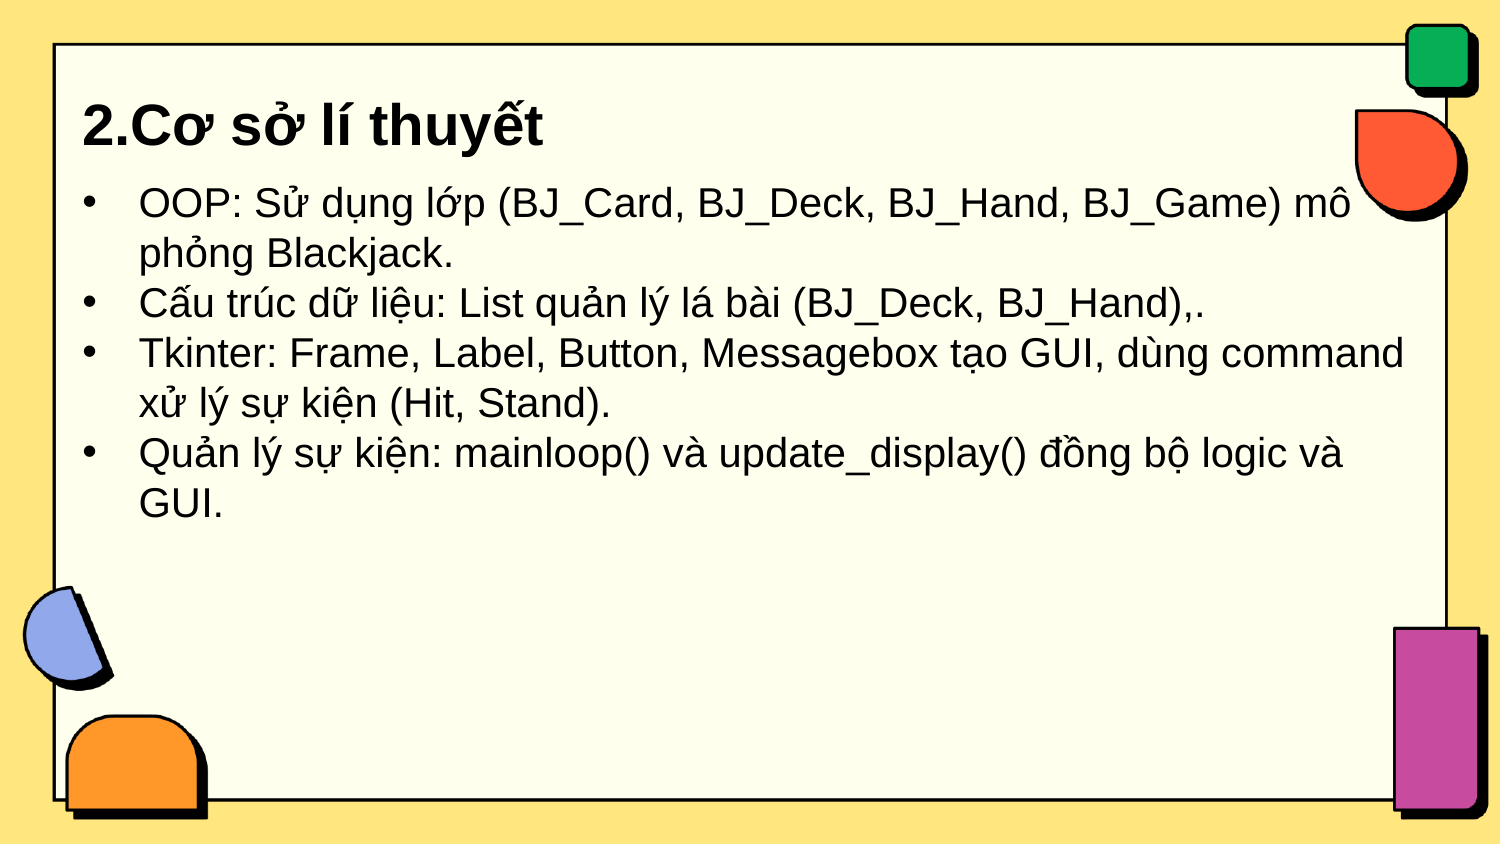

2.Cơ sở lí thuyết
OOP: Sử dụng lớp (BJ_Card, BJ_Deck, BJ_Hand, BJ_Game) mô phỏng Blackjack.
Cấu trúc dữ liệu: List quản lý lá bài (BJ_Deck, BJ_Hand),.
Tkinter: Frame, Label, Button, Messagebox tạo GUI, dùng command xử lý sự kiện (Hit, Stand).
Quản lý sự kiện: mainloop() và update_display() đồng bộ logic và GUI.